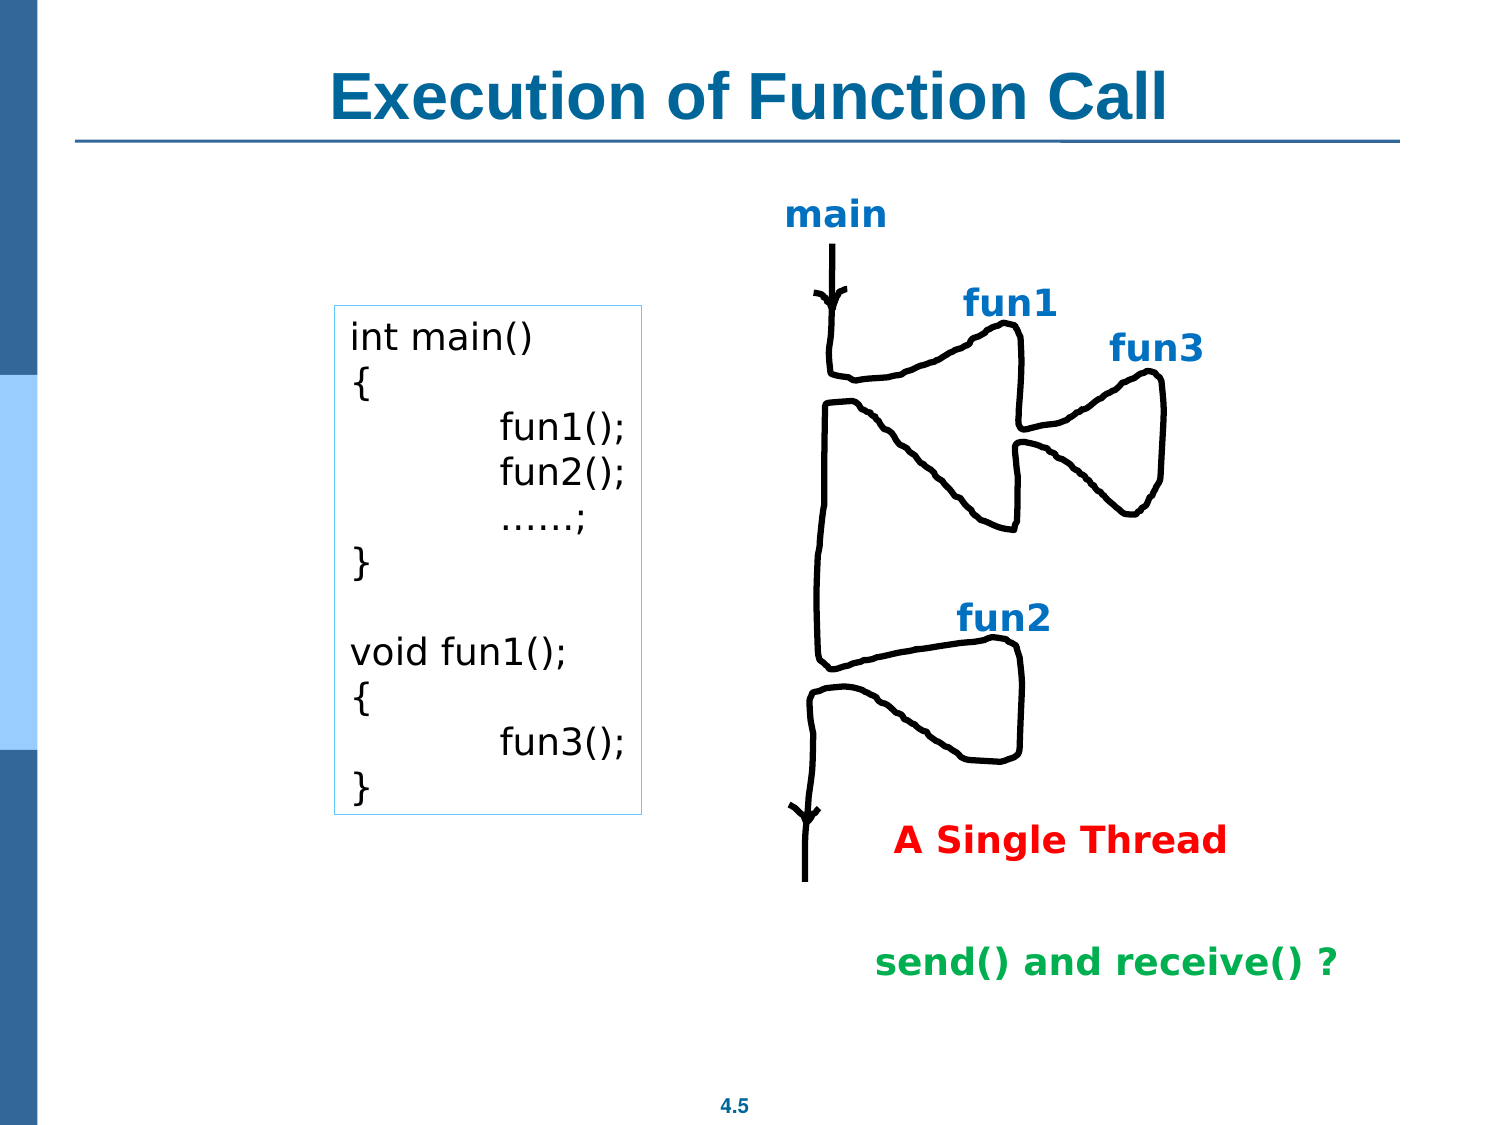

# Execution of Function Call
main

fun1

int main()
{
	fun1();
	fun2();
	……;
}

void fun1();
{
	fun3();
}
fun3
fun2

A Single Thread
send() and receive() ?